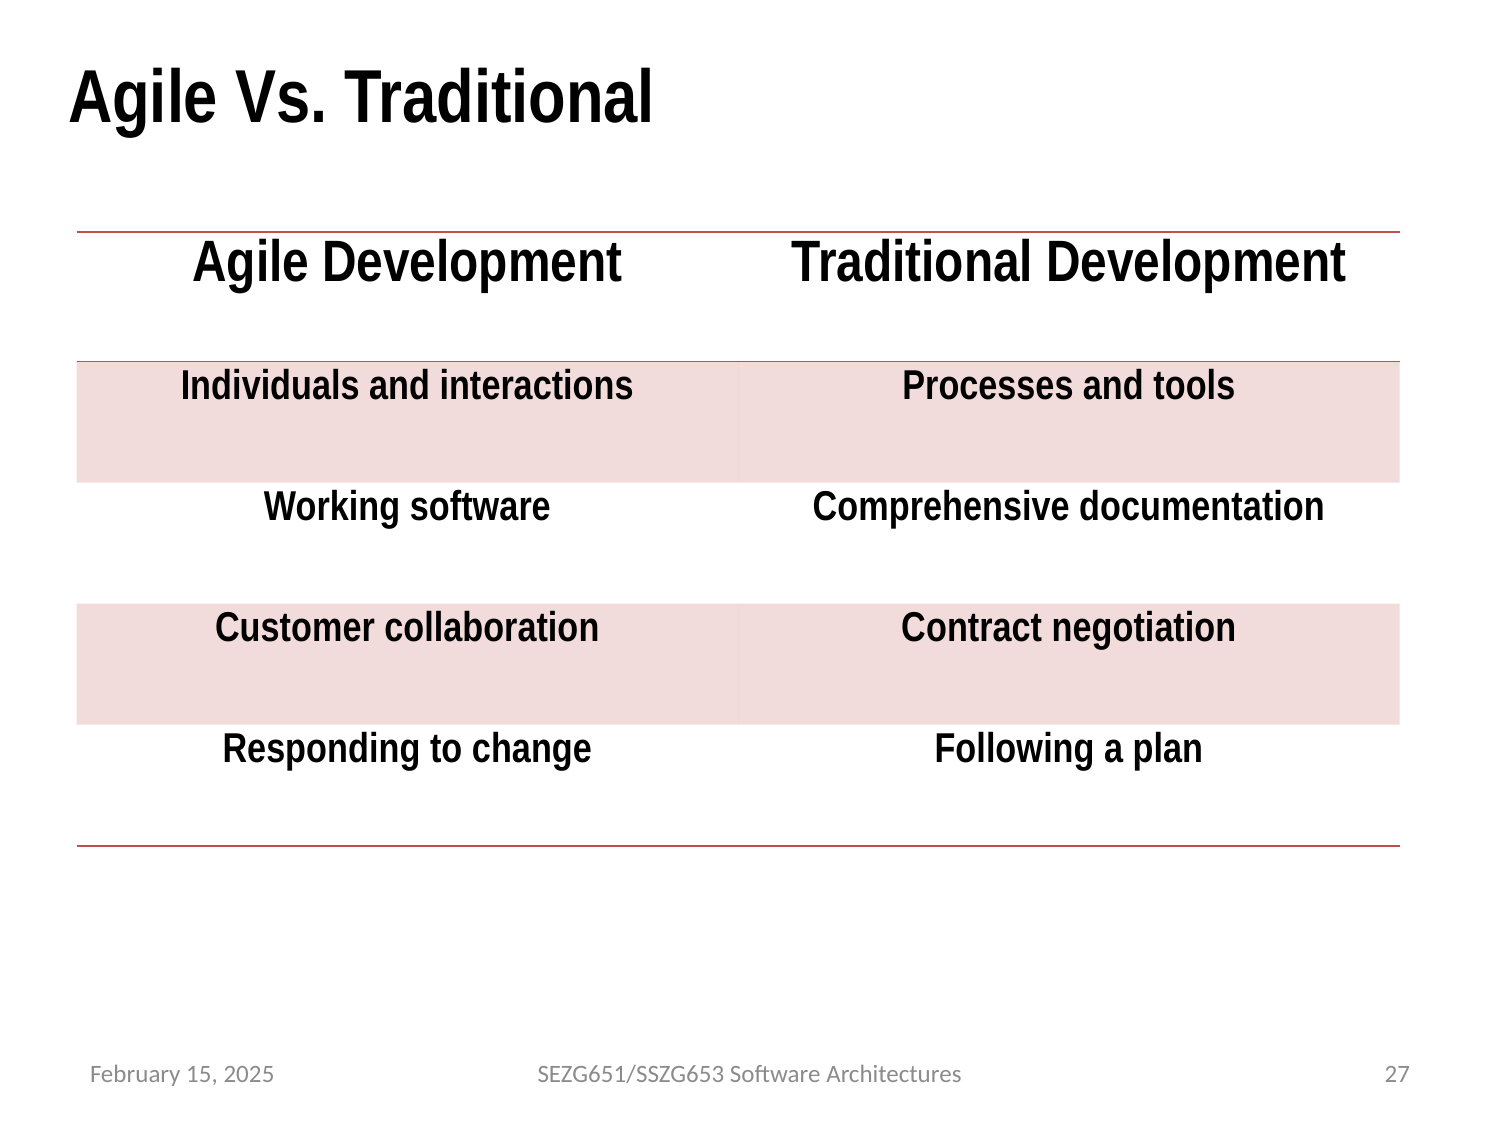

# Agile Vs. Traditional
| Agile Development | Traditional Development |
| --- | --- |
| Individuals and interactions | Processes and tools |
| Working software | Comprehensive documentation |
| Customer collaboration | Contract negotiation |
| Responding to change | Following a plan |
February 15, 2025
SEZG651/SSZG653 Software Architectures
27